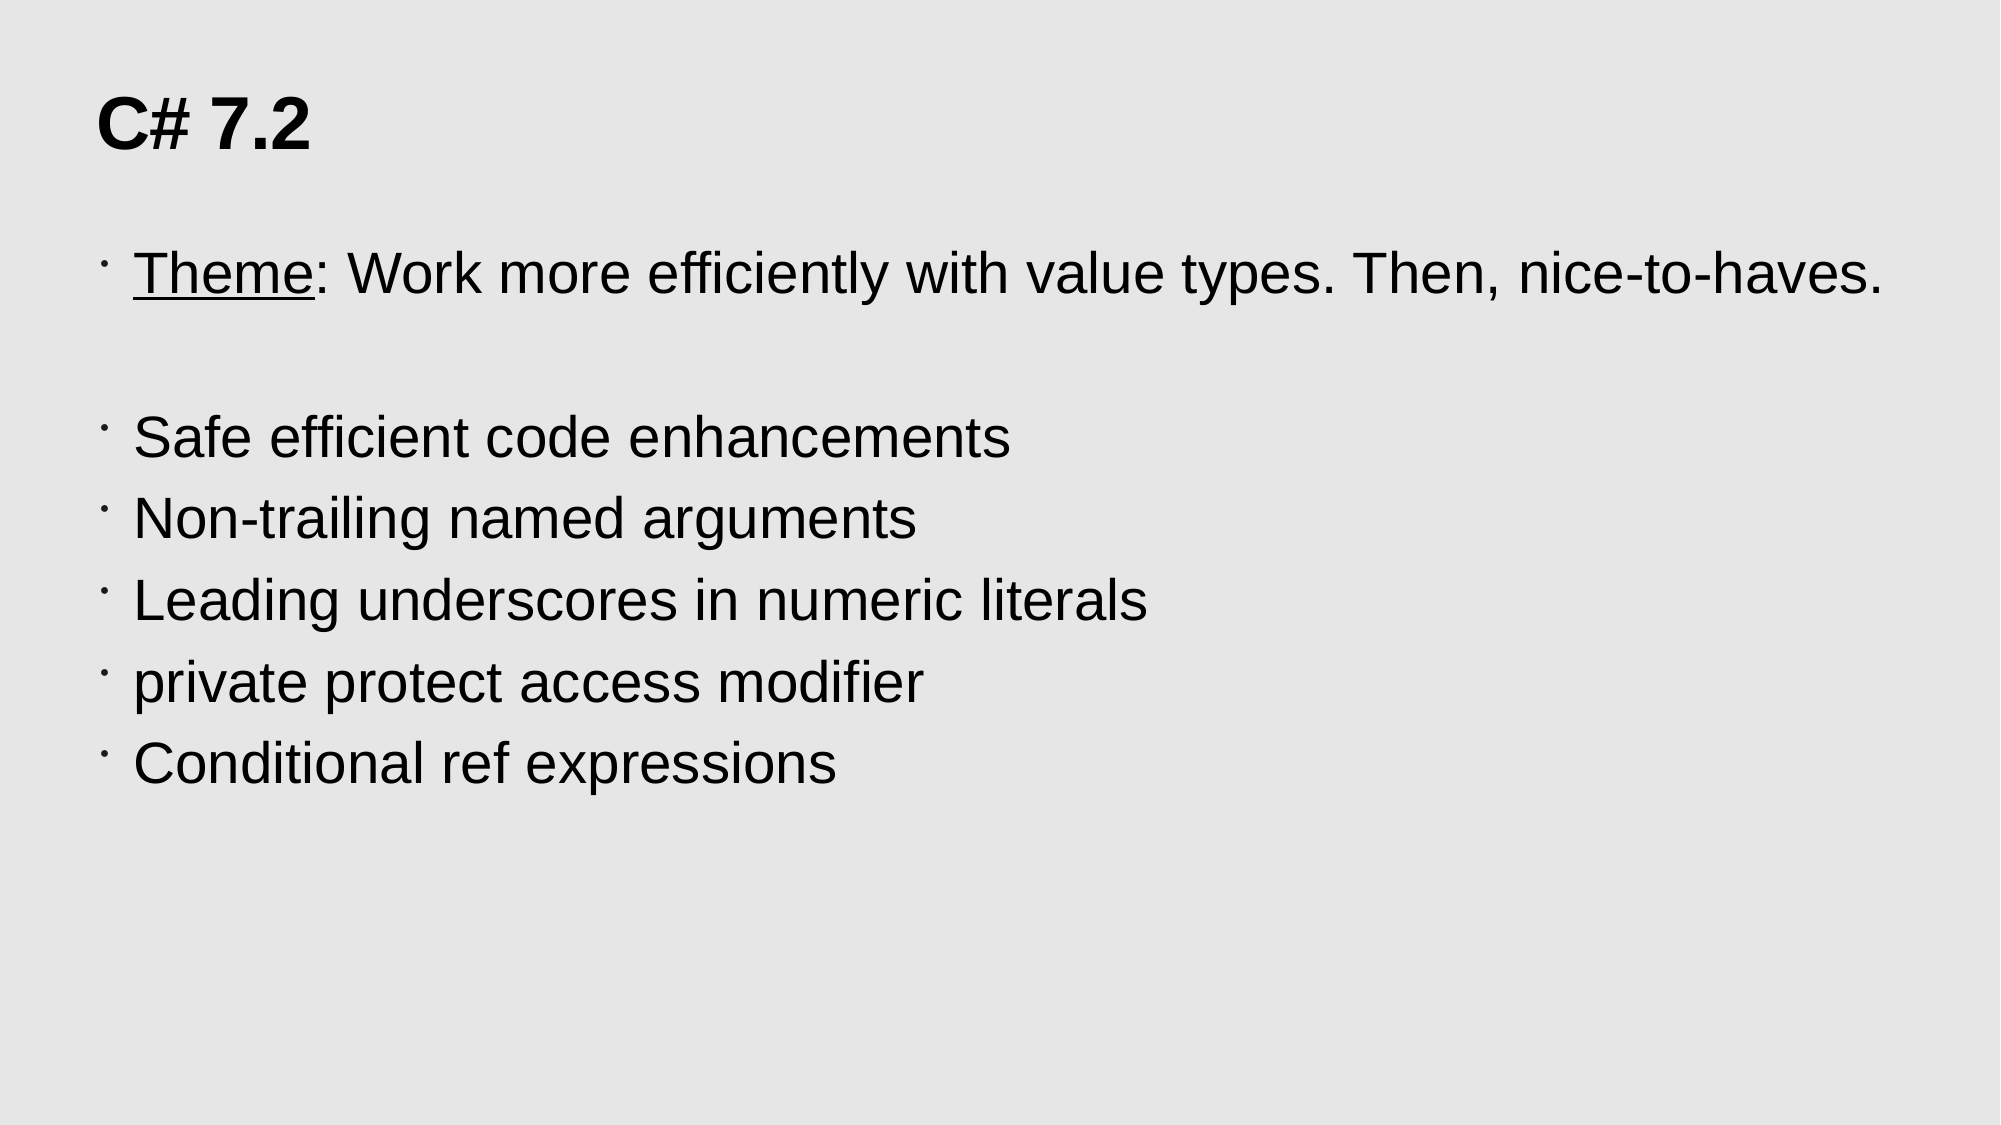

# C# 7.2
Theme: Work more efficiently with value types. Then, nice-to-haves.

Safe efficient code enhancements
Non-trailing named arguments
Leading underscores in numeric literals
private protect access modifier
Conditional ref expressions